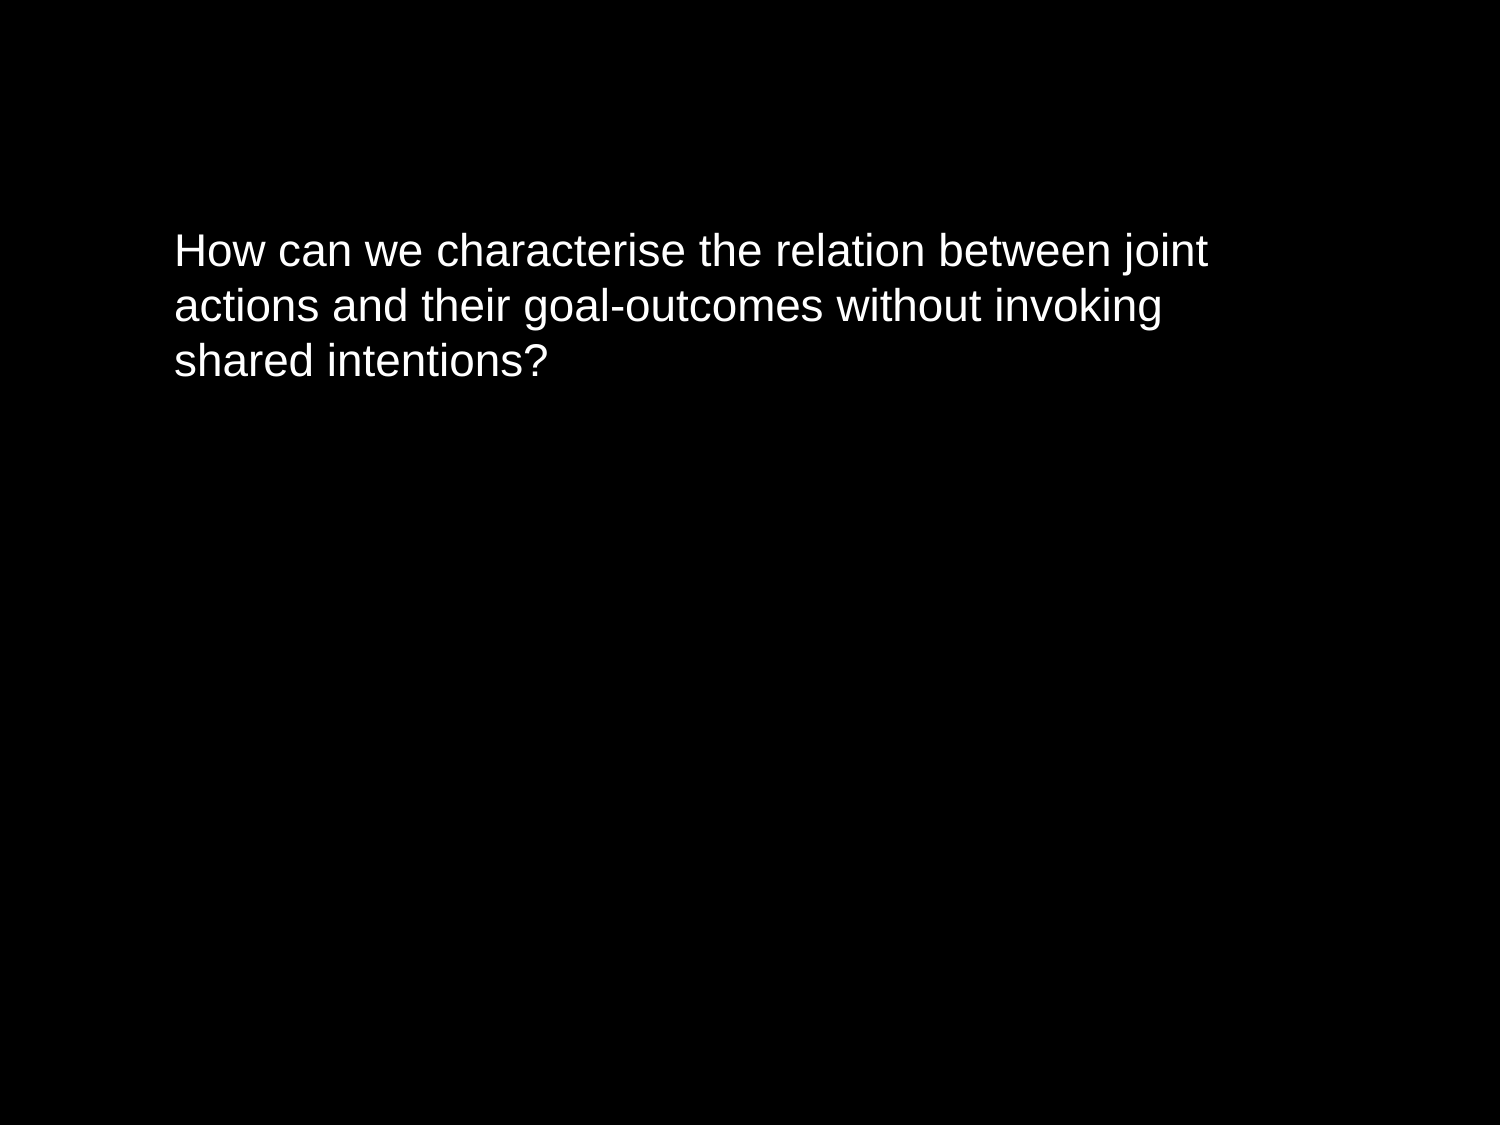

How can we characterise the relation between joint actions and their goal-outcomes without invoking shared intentions?